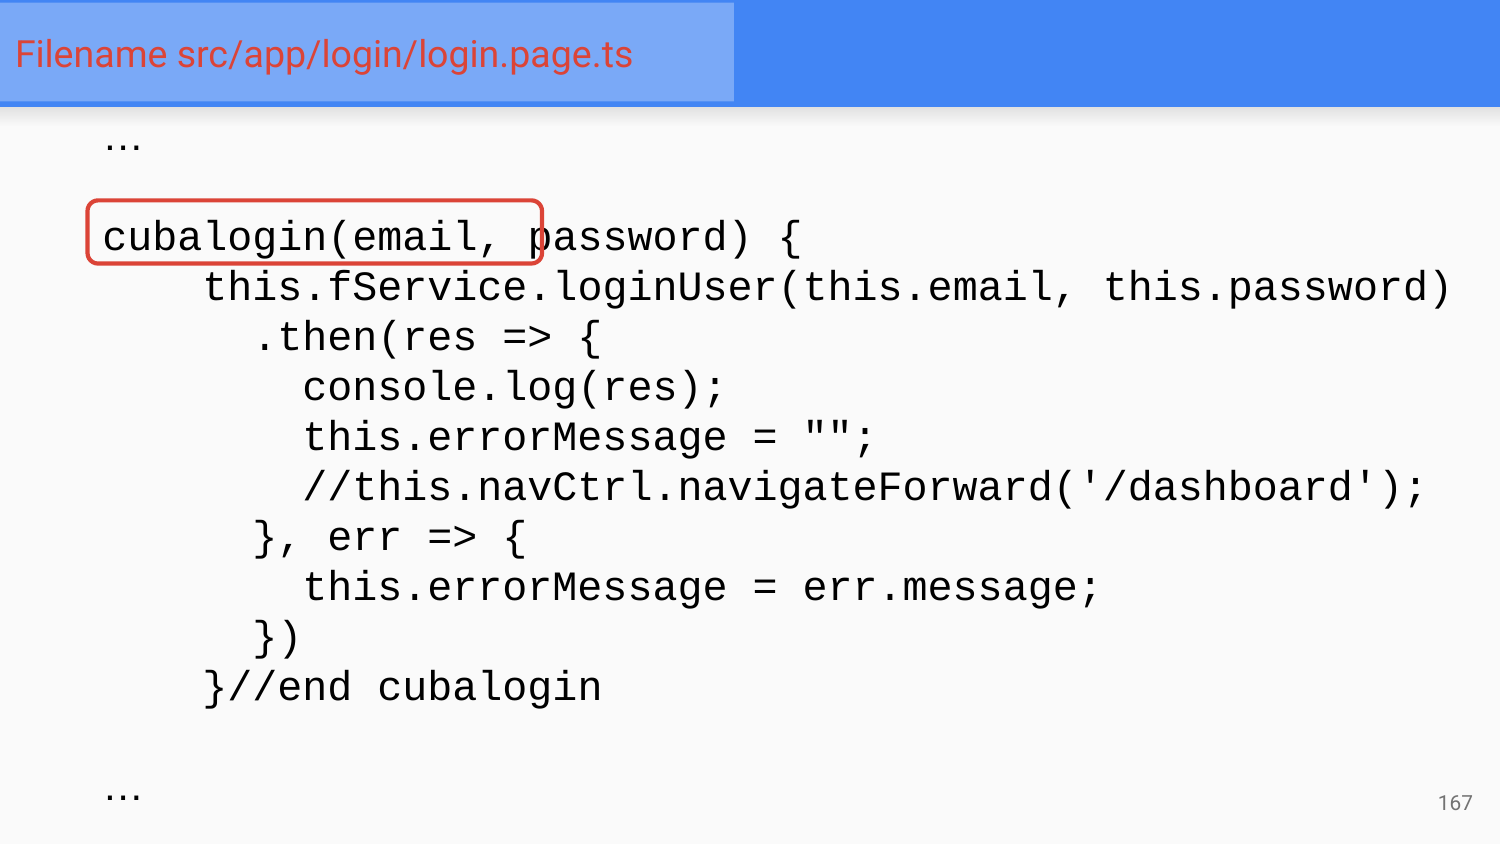

# Filename src/app/login/login.page.ts
…

cubalogin(email, password) {
    this.fService.loginUser(this.email, this.password)
      .then(res => {
        console.log(res);
        this.errorMessage = "";
        //this.navCtrl.navigateForward('/dashboard');
      }, err => {
        this.errorMessage = err.message;
      })
    }//end cubalogin

…

167